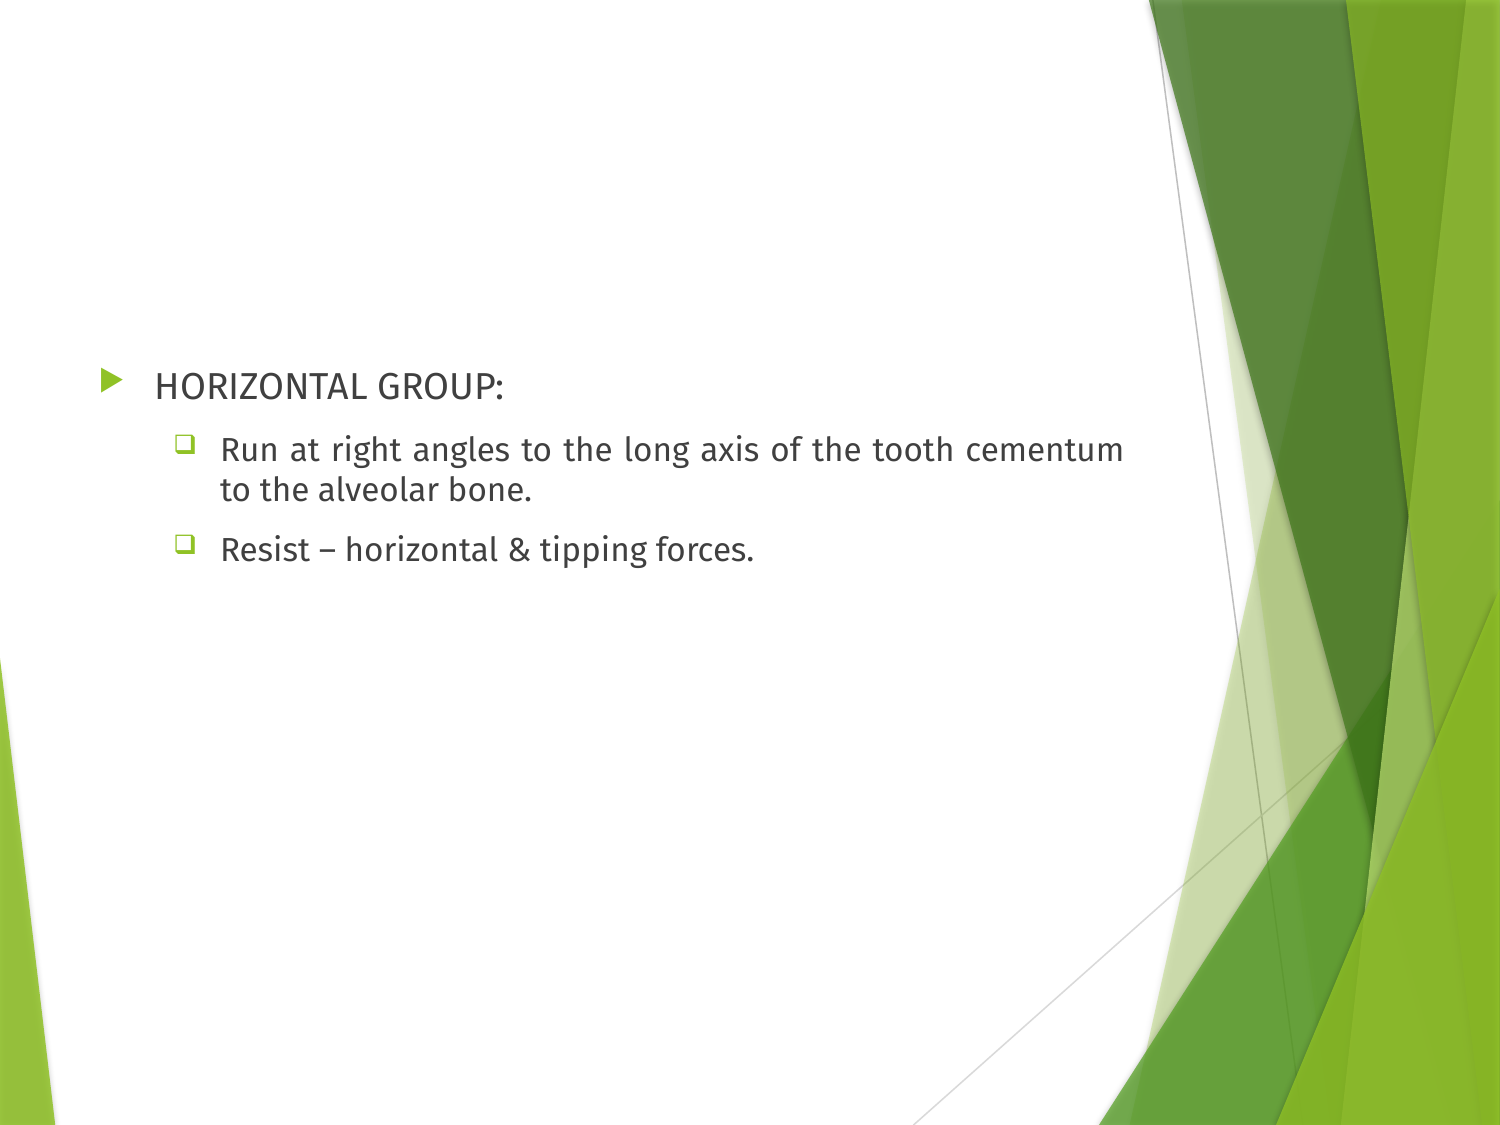

#
HORIZONTAL GROUP:
Run at right angles to the long axis of the tooth cementum to the alveolar bone.
Resist – horizontal & tipping forces.